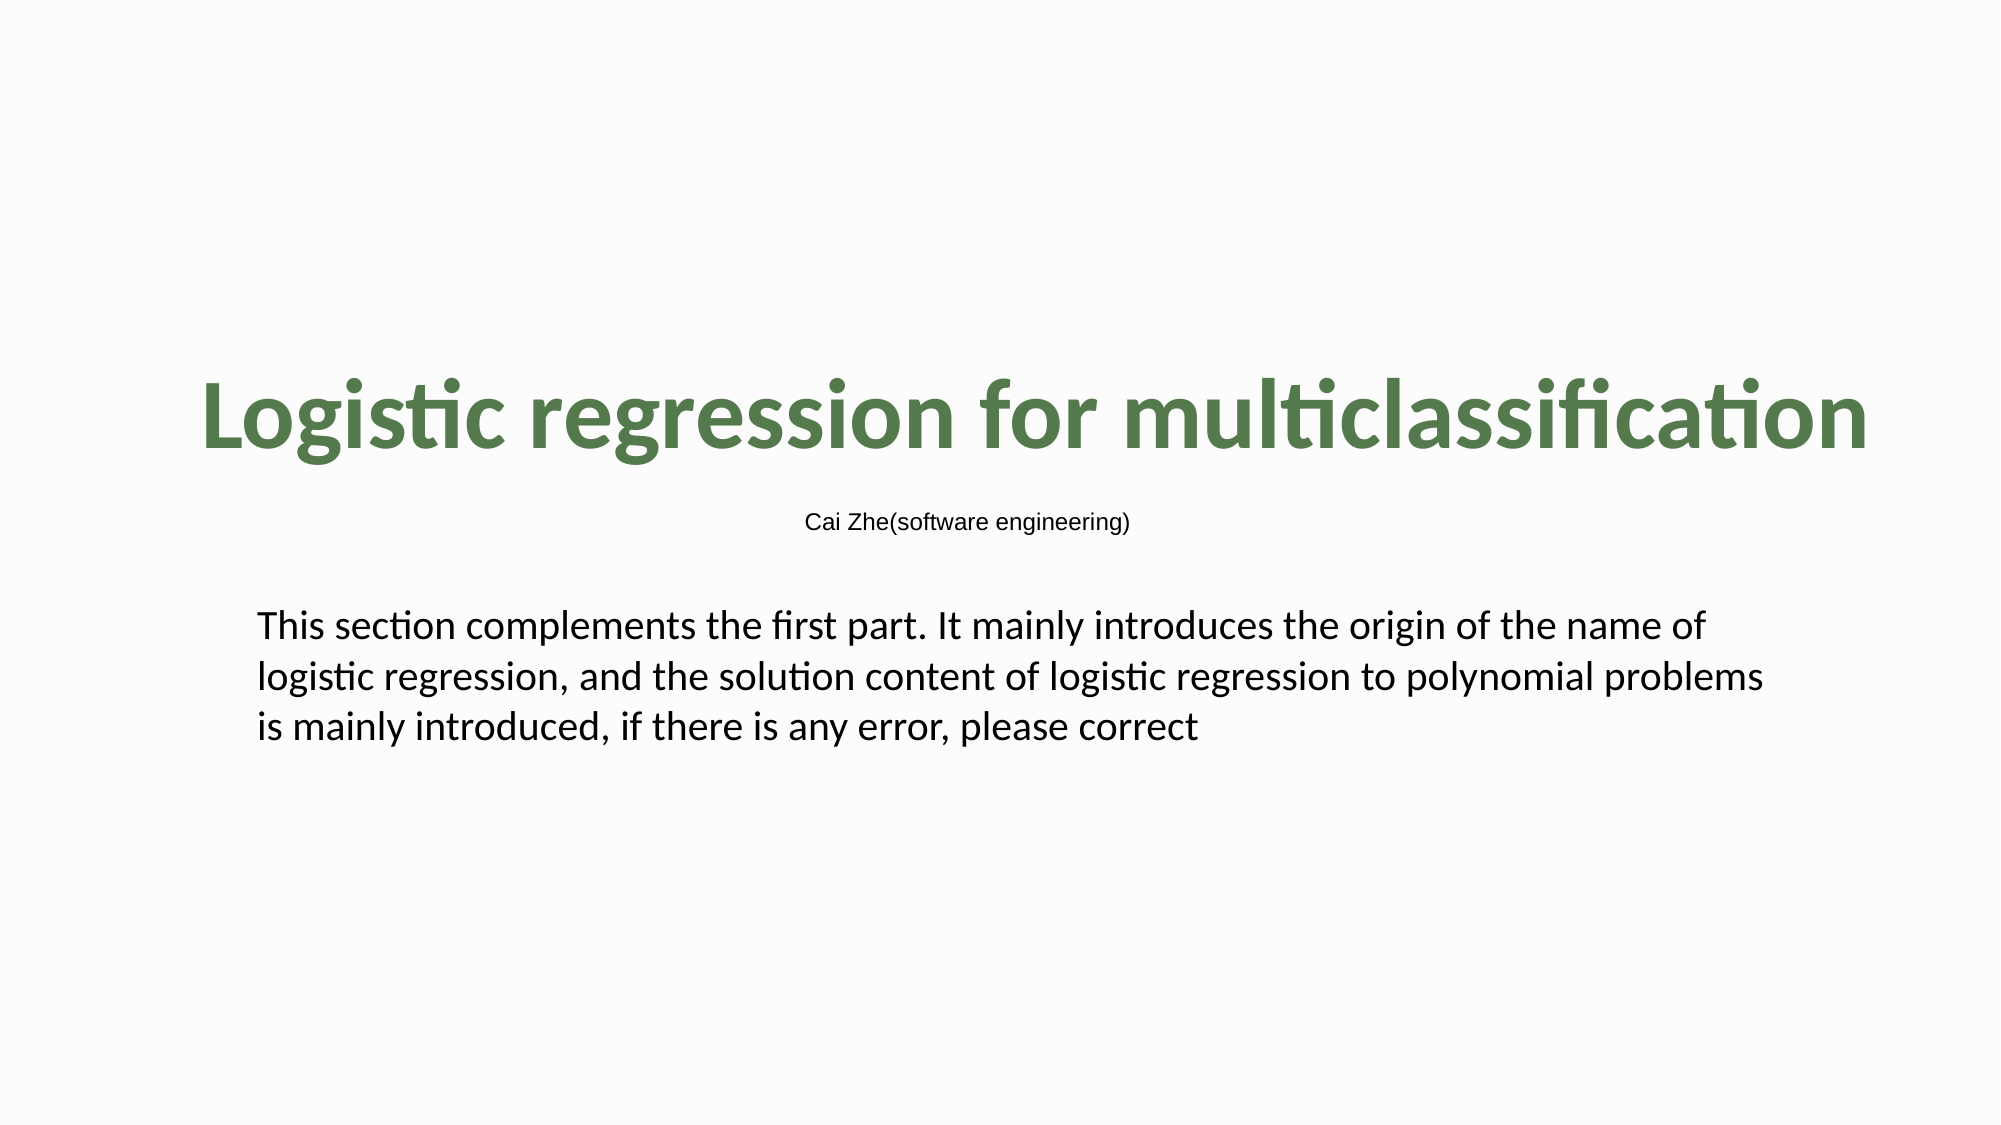

Logistic regression for multiclassification
                                             Cai Zhe(software engineering)

This section complements the first part. It mainly introduces the origin of the name of logistic regression, and the solution content of logistic regression to polynomial problems is mainly introduced, if there is any error, please correct